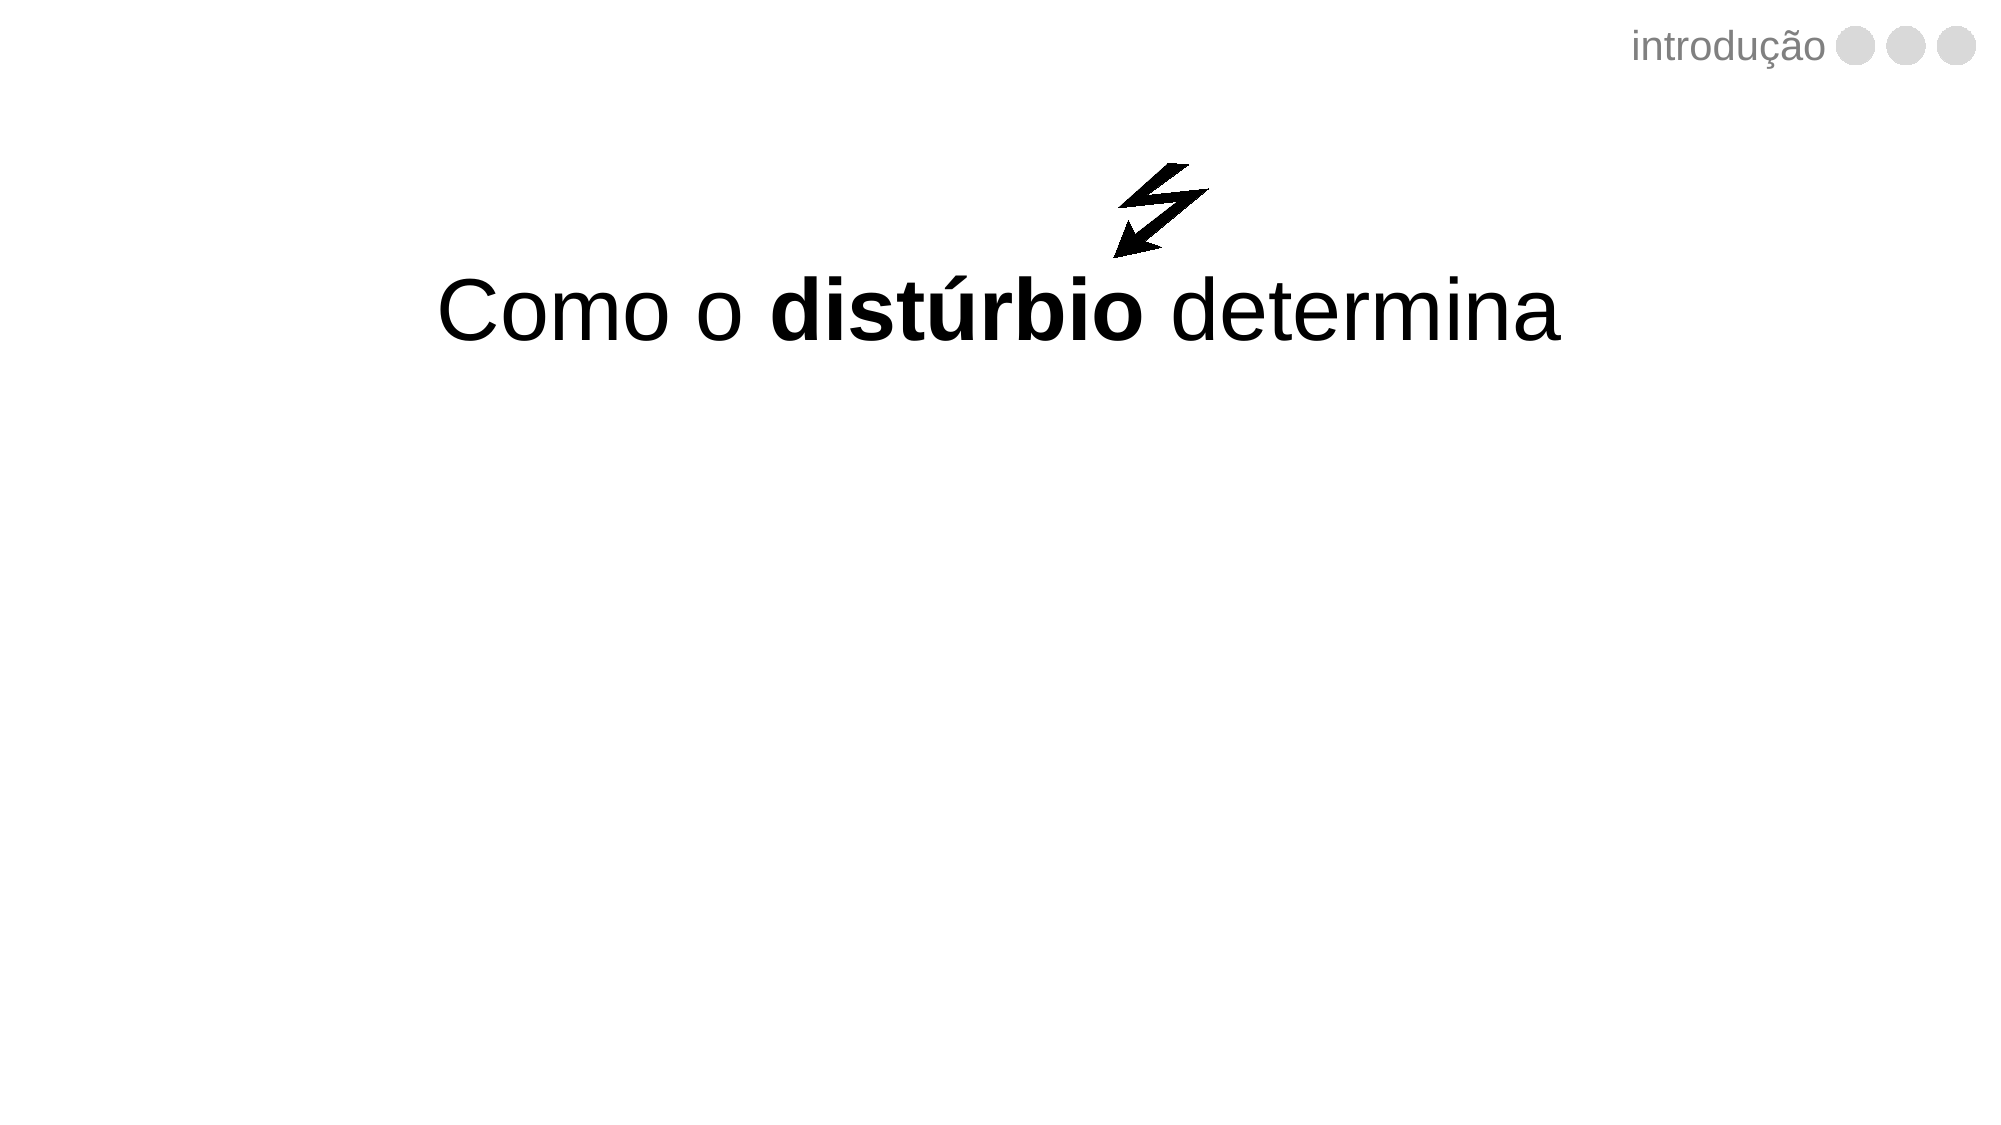

introdução

Como o distúrbio determina
as estratégias de vida presentes
em populações e comunidades sob dinâmicas evolutivas, ecológicas e eco-evolutivas?